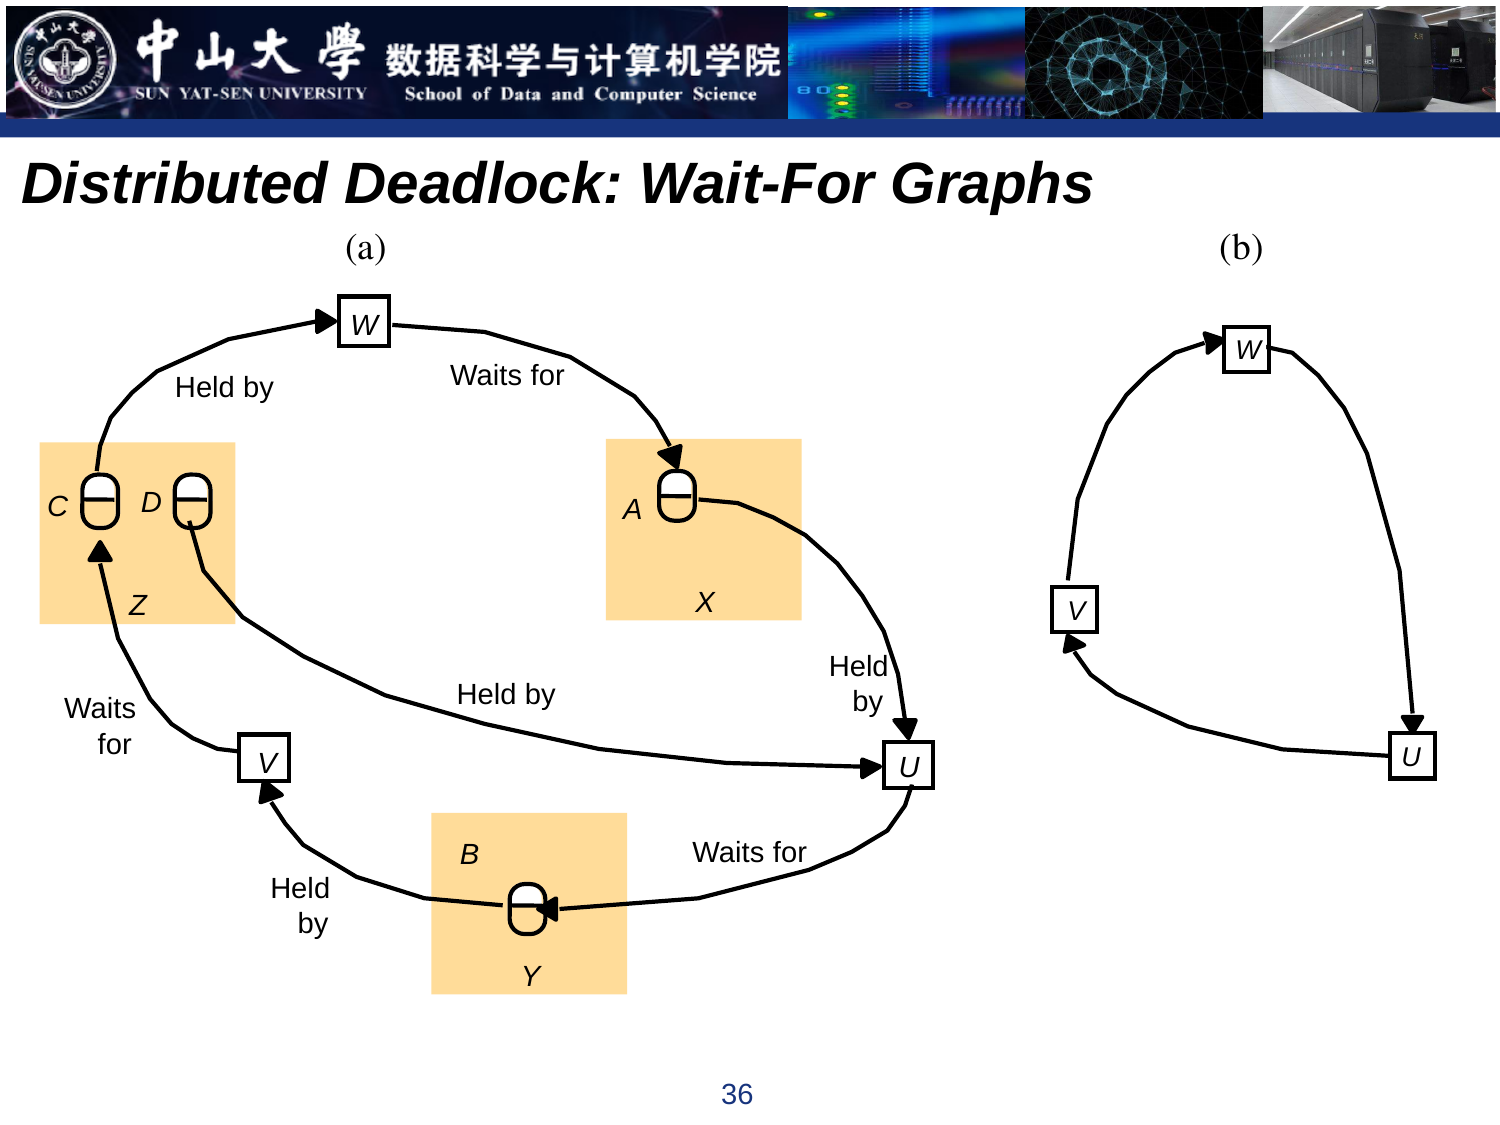

Distributed Deadlock: Wait-For Graphs
(a)
(b)

W

W

Waits for
Held by

D
C
A

X
Z

V

Held

Held by
by
Waits

for

U

V
U

Waits for
B
Held

by

Y
36